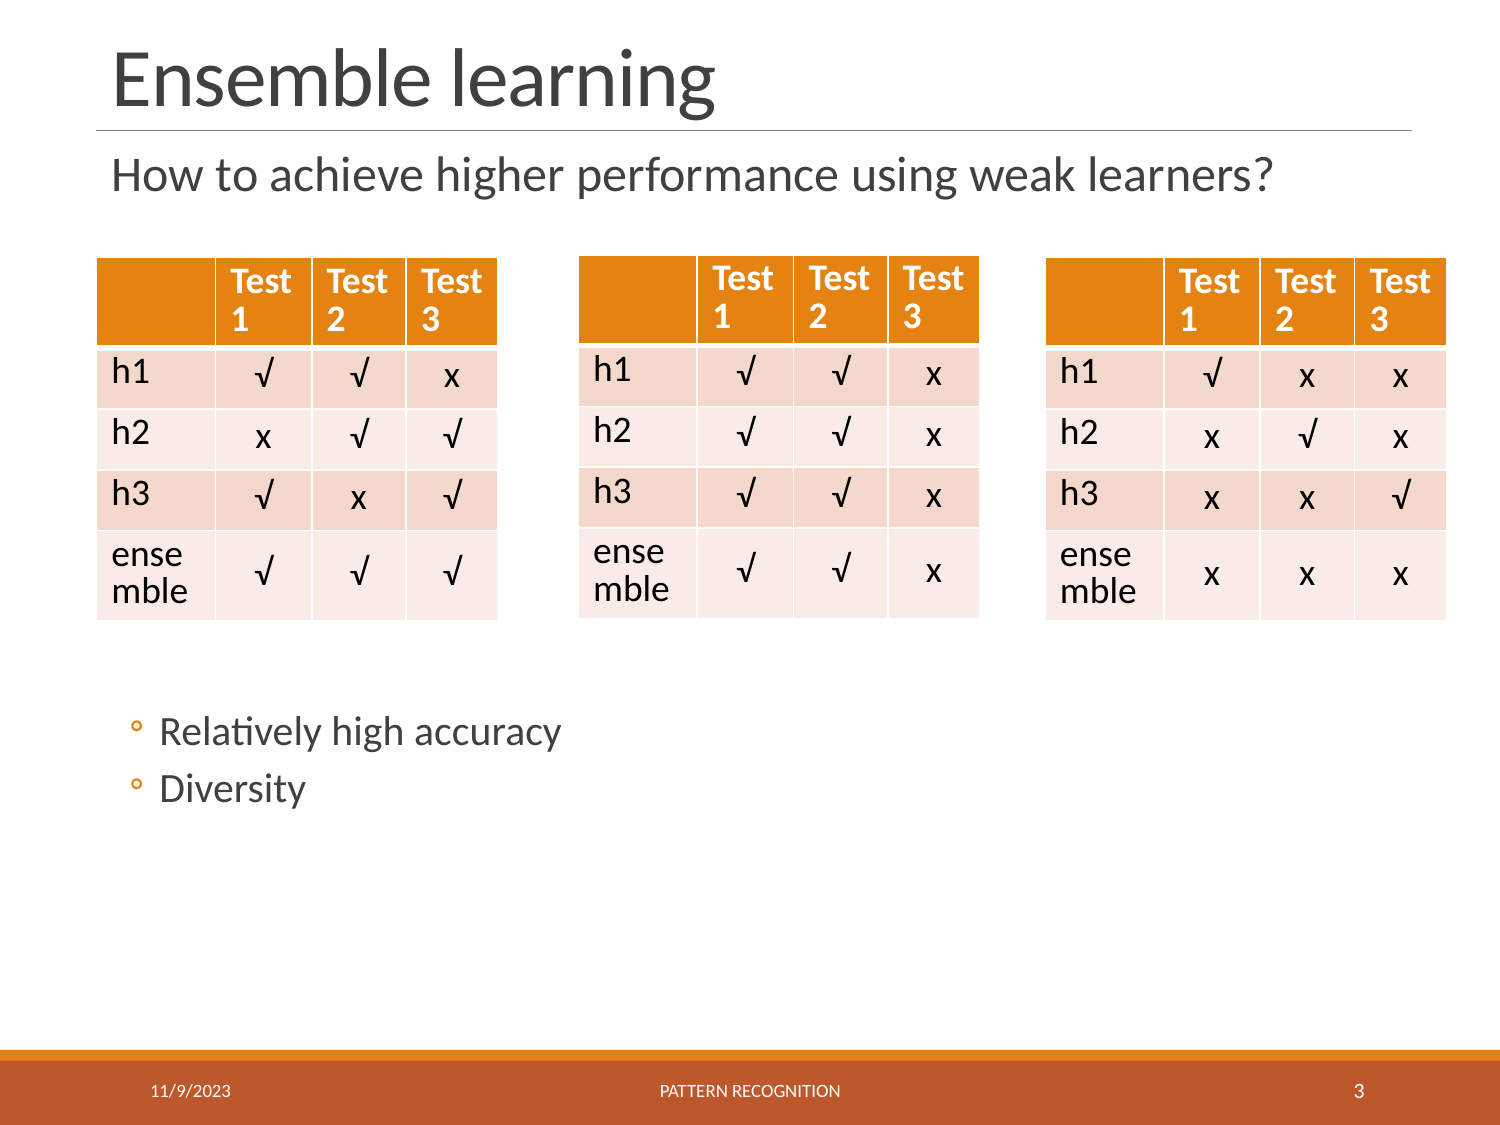

# Ensemble learning
How to achieve higher performance using weak learners?

Relatively high accuracy
Diversity
|  | Test 1 | Test 2 | Test 3 |
| --- | --- | --- | --- |
| h1 | √ | √ | x |
| h2 | √ | √ | x |
| h3 | √ | √ | x |
| ensemble | √ | √ | x |
|  | Test 1 | Test 2 | Test 3 |
| --- | --- | --- | --- |
| h1 | √ | √ | x |
| h2 | x | √ | √ |
| h3 | √ | x | √ |
| ensemble | √ | √ | √ |
|  | Test 1 | Test 2 | Test 3 |
| --- | --- | --- | --- |
| h1 | √ | x | x |
| h2 | x | √ | x |
| h3 | x | x | √ |
| ensemble | x | x | x |
11/9/2023
Pattern recognition
3